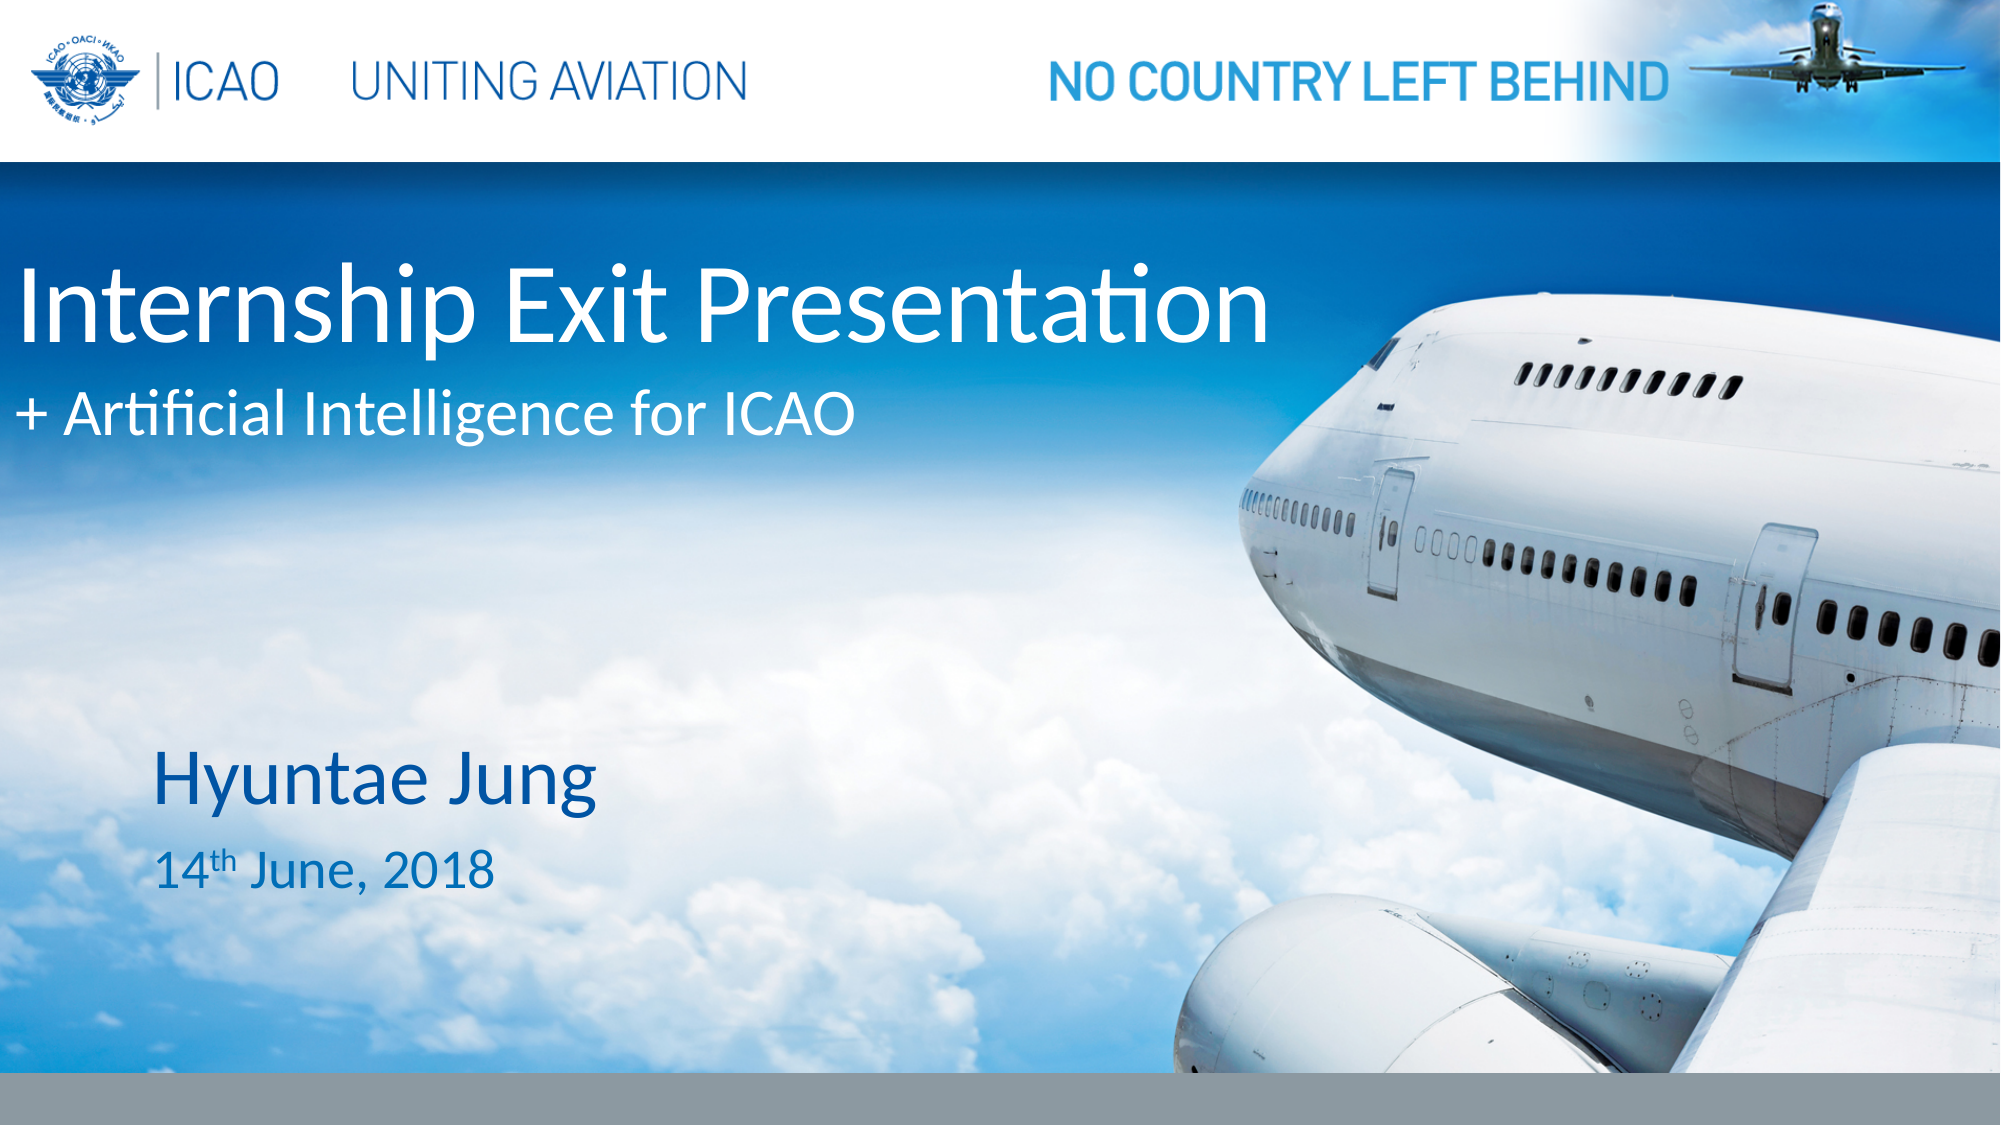

Internship Exit Presentation
+ Artificial Intelligence for ICAO
Hyuntae Jung
14th June, 2018